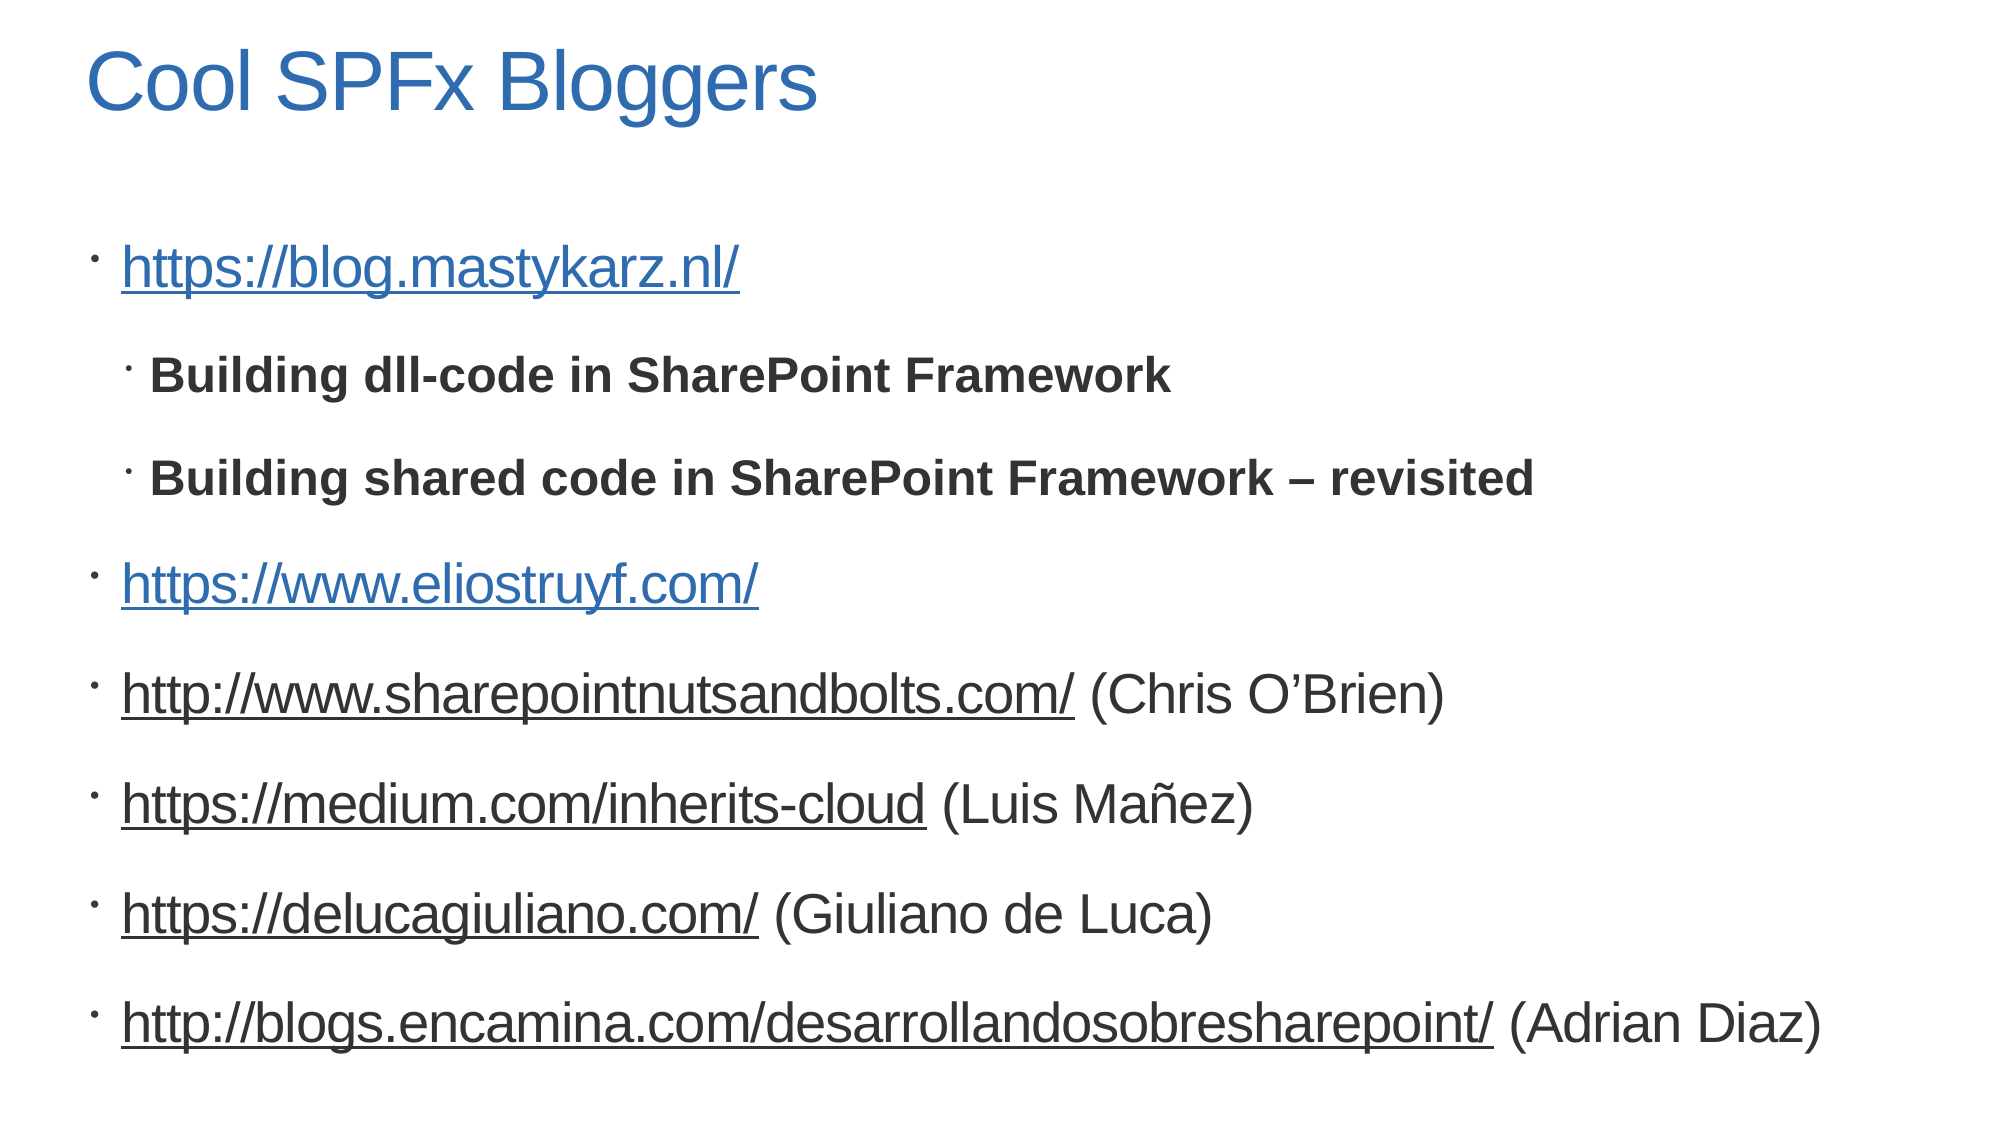

# Cool SPFx Bloggers
https://blog.mastykarz.nl/
Building dll-code in SharePoint Framework
Building shared code in SharePoint Framework – revisited
https://www.eliostruyf.com/
http://www.sharepointnutsandbolts.com/ (Chris O’Brien)
https://medium.com/inherits-cloud (Luis Mañez)
https://delucagiuliano.com/ (Giuliano de Luca)
http://blogs.encamina.com/desarrollandosobresharepoint/ (Adrian Diaz)